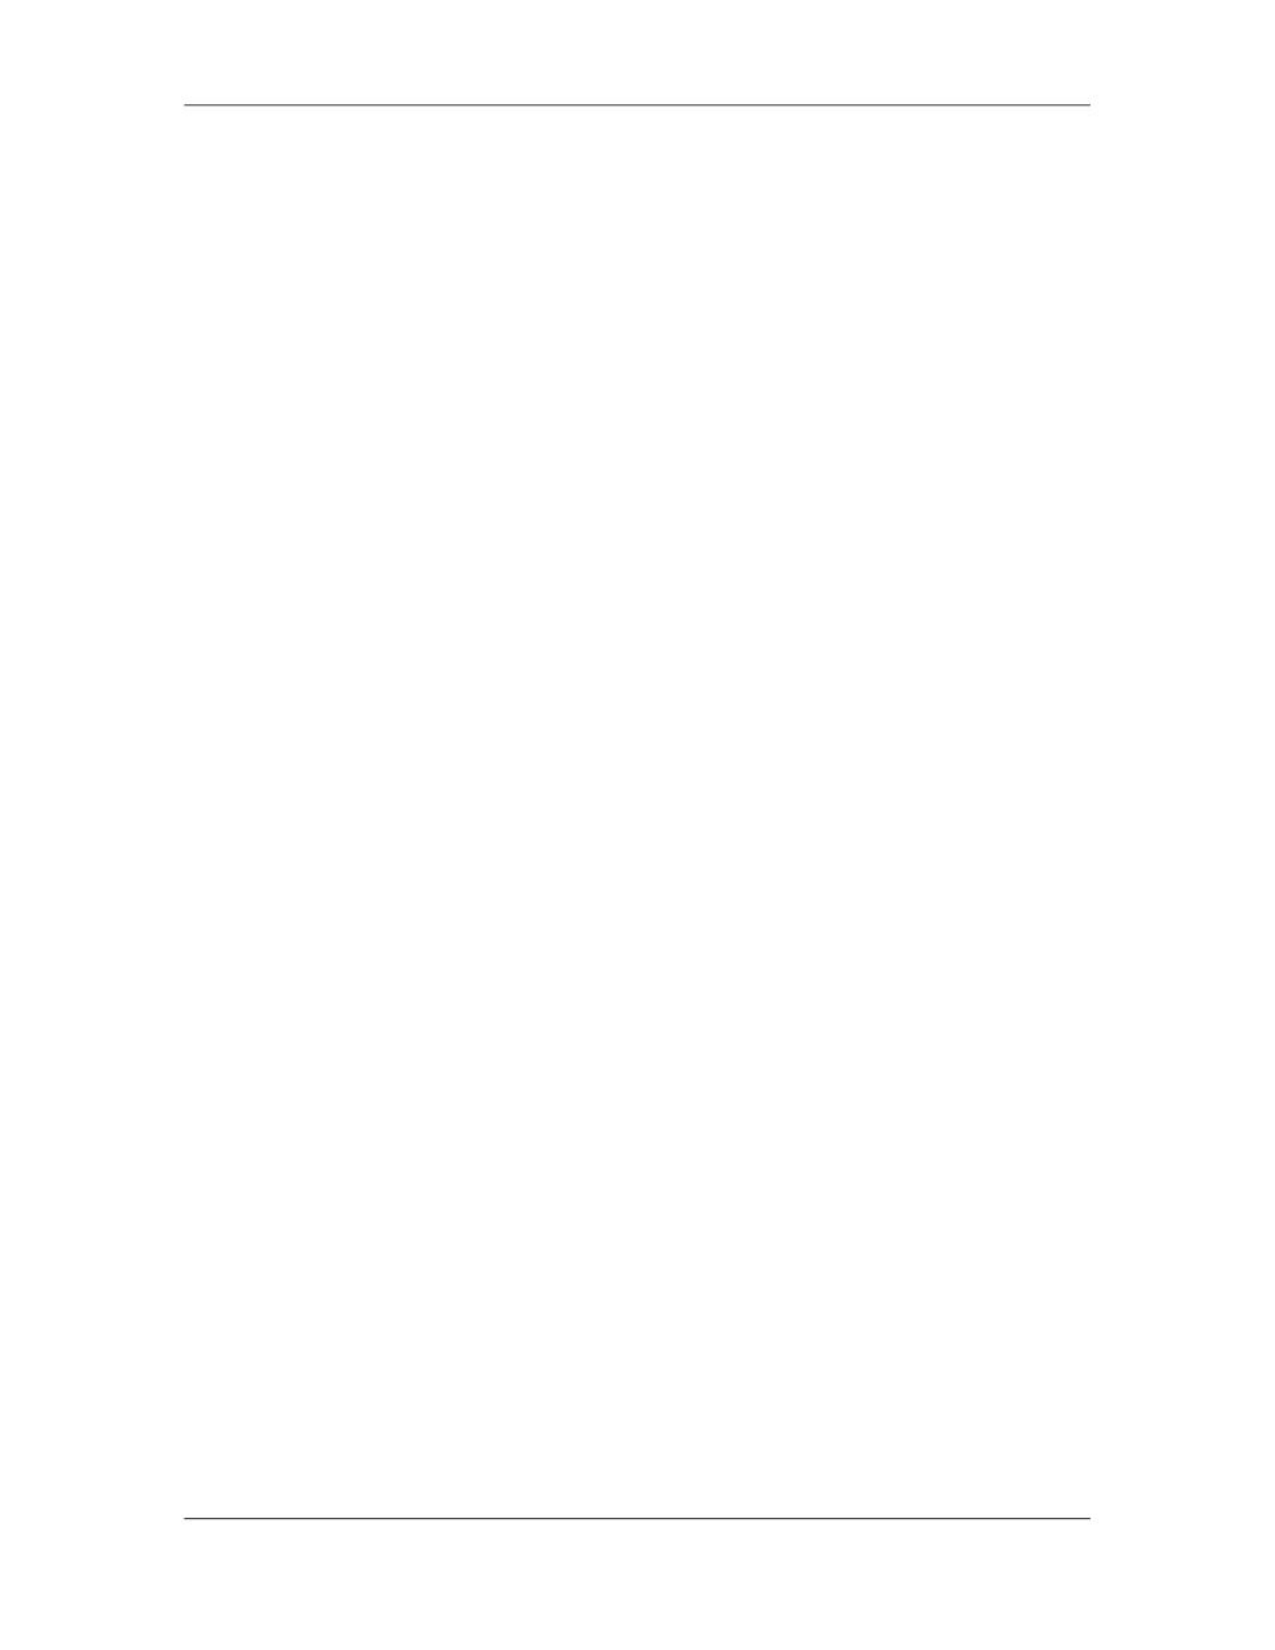

Software Project Management (CS615)

																																																																																																																																																																																																																																	LECTURE # 7

																																																																																																																																																																			2. Software Development Fundamentals

																																																																																																																																																																																																Management Fundamentals

																																																																											2.1 															Evolution of Software

																																																																																																									The understanding about software and software development has come a long

																																																																																																									way from the days of punch cards and Ada. In the first stage of computing,
																																																																																																									hardware mattered the most. Computers themselves were the domains of the

																																																																																																									government, and most software was developed in defense-funded labs, dedicated
																																																																																																									to the advancement of science and technology in the national interest.

																																																																																																									By the 1950s, large corporations realized the benefits of using computers. They

																																																																																																									increasingly started using computers to process and analyze financial and
																																																																																																									production data. These computers were huge in size. There was inadequate

																																																																																																									software available for them. Even the software that existed was designed
																																																																																																									essentially to function on a specific hardware product. The software was

																																																																																																									developed and maintained by the company that manufactured the hardware.
																																																																																																									Software design and documentation existed only in the developer's head. If the

																																																																																																									developer left the company, you would find maintenance to be a nightmare.

																																																																																																									In the second phase of software evolution, the corporate and academic sectors
																																																																																																									increasingly started using computers, and the perspective about both software and

																																																																																																									software development began to change. By the late 1960s and early 1970s,
																																																																																																									concepts such as multi-sessions, multi-user systems, multiprogramming gained a

																																																																																																									foothold. Soon computers were developed to collect, process, transform, and
																																																																																																									analyze data in seconds. The focus of software development shifted from custom

																																																																																																									software to product software. Now, multiple users on multiple computers could
																																																																																																									use the same software. This phase of software evolution also saw the emergence

																																																																																																									of software maintenance activities. These activities comprised fixing bugs, and
																																																																																																									modifying the software based on changes in user requirements.

																																																																																																									The third phase in software evolution was driven by the widespread use of

																																																																																																									silicon-based microprocessors, which further led to the development of high-
																																																																																																									speed computers, networked computers, and digital communication. Although, all

																																																																																																									the advancement in software and hardware was still largely restricted to enterprise
																																																																																																									applications manufacturers had begun to see the application of the microprocessor

																																																																																																									in something as mundane as ovens to the robots used in car plants.

																																																																																																									The fourth, and current, phase of software evolution began in the early 1990s.
																																																																																																									This phase saw the growth of client-server environment, parallel computing,

																																																																																																									distributed computing, network computing, and object-oriented programming.

																																																																																								                                                                                                                                 59

																																																																																																																																																																																						© Copyright Virtual University of Pakistan